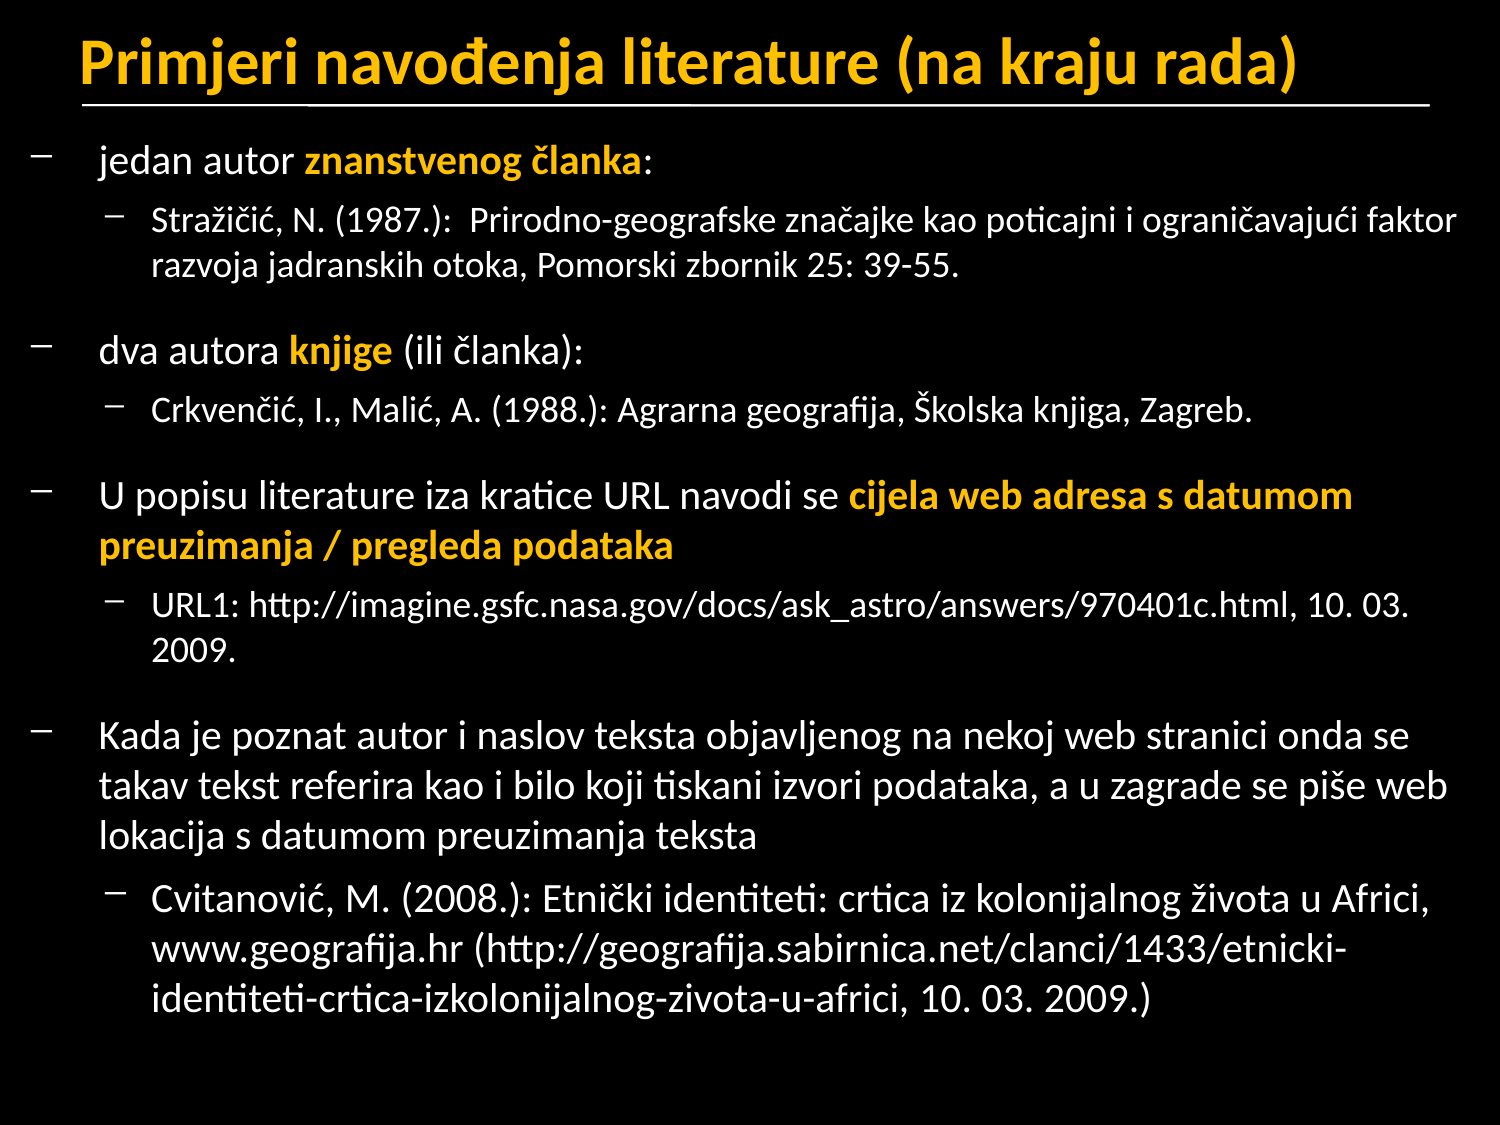

# Primjeri navođenja literature (na kraju rada)
jedan autor znanstvenog članka:
Stražičić, N. (1987.):  Prirodno-geografske značajke kao poticajni i ograničavajući faktor razvoja jadranskih otoka, Pomorski zbornik 25: 39-55.
dva autora knjige (ili članka):
Crkvenčić, I., Malić, A. (1988.): Agrarna geografija, Školska knjiga, Zagreb.
U popisu literature iza kratice URL navodi se cijela web adresa s datumom  preuzimanja / pregleda podataka
URL1: http://imagine.gsfc.nasa.gov/docs/ask_astro/answers/970401c.html, 10. 03. 2009.
Kada je poznat autor i naslov teksta objavljenog na nekoj web stranici onda se takav tekst referira kao i bilo koji tiskani izvori podataka, a u zagrade se piše web lokacija s datumom preuzimanja teksta
Cvitanović, M. (2008.): Etnički identiteti: crtica iz kolonijalnog života u Africi,  www.geografija.hr (http://geografija.sabirnica.net/clanci/1433/etnicki-identiteti-crtica-izkolonijalnog-zivota-u-africi, 10. 03. 2009.)